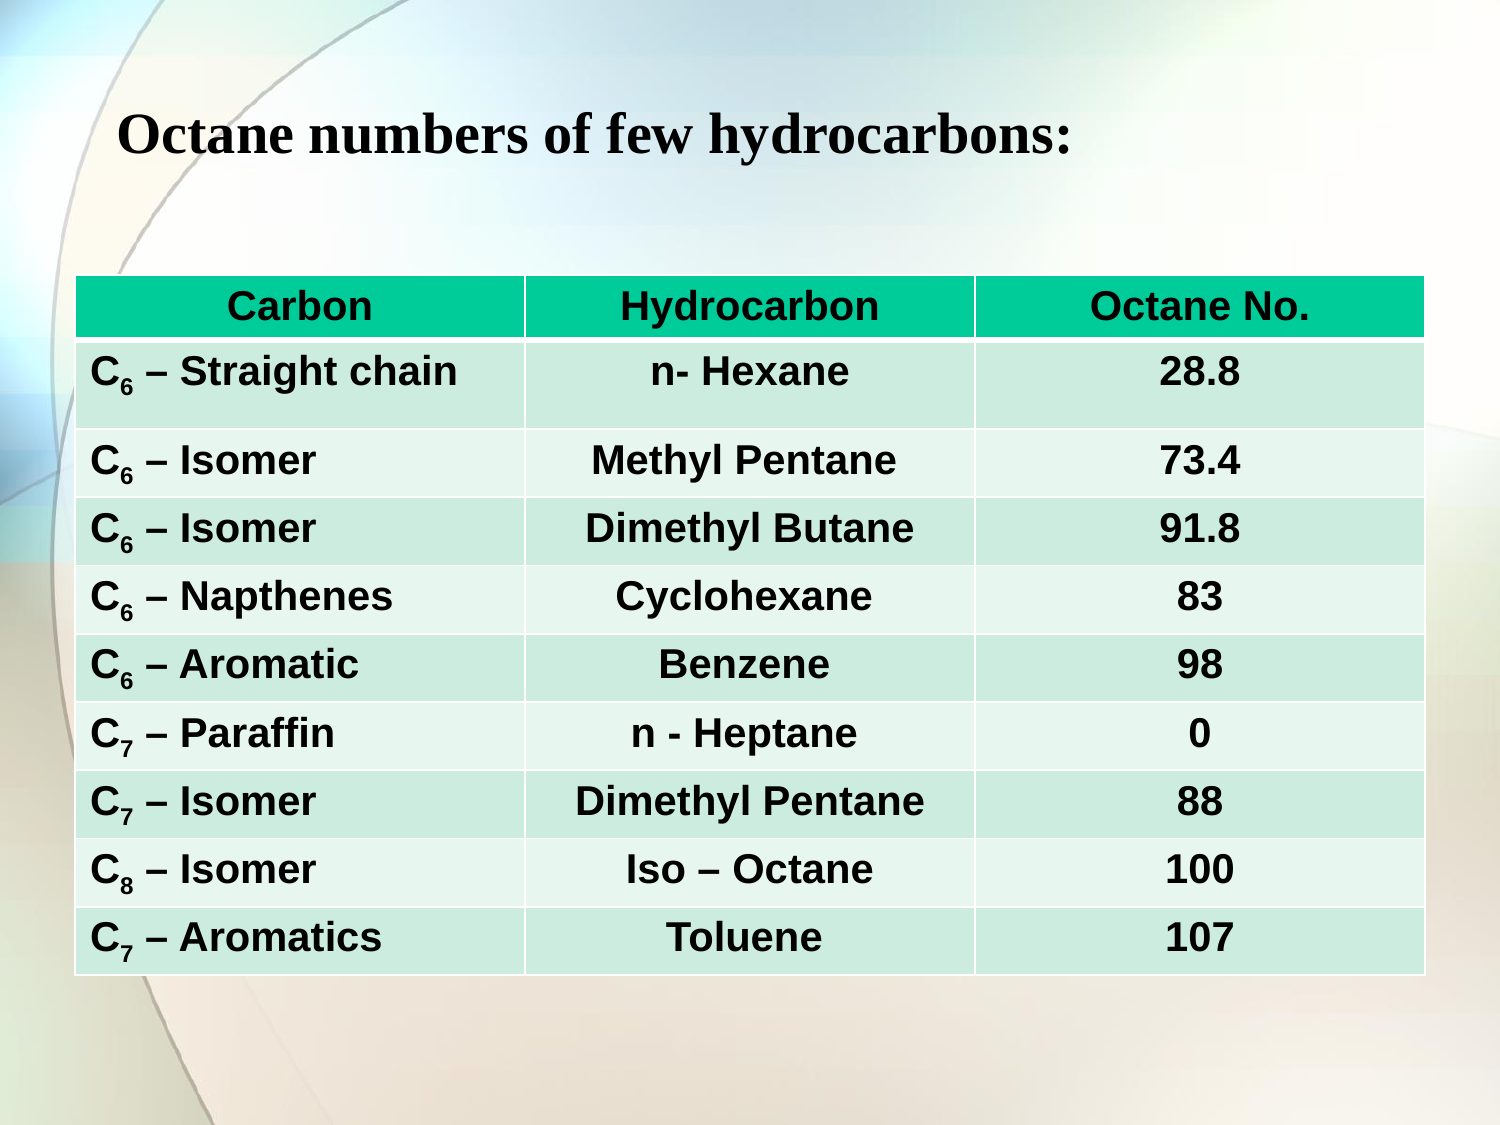

Octane numbers of few hydrocarbons:
| Carbon | Hydrocarbon | Octane No. |
| --- | --- | --- |
| C6 – Straight chain | n- Hexane | 28.8 |
| C6 – Isomer | Methyl Pentane | 73.4 |
| C6 – Isomer | Dimethyl Butane | 91.8 |
| C6 – Napthenes | Cyclohexane | 83 |
| C6 – Aromatic | Benzene | 98 |
| C7 – Paraffin | n - Heptane | 0 |
| C7 – Isomer | Dimethyl Pentane | 88 |
| C8 – Isomer | Iso – Octane | 100 |
| C7 – Aromatics | Toluene | 107 |